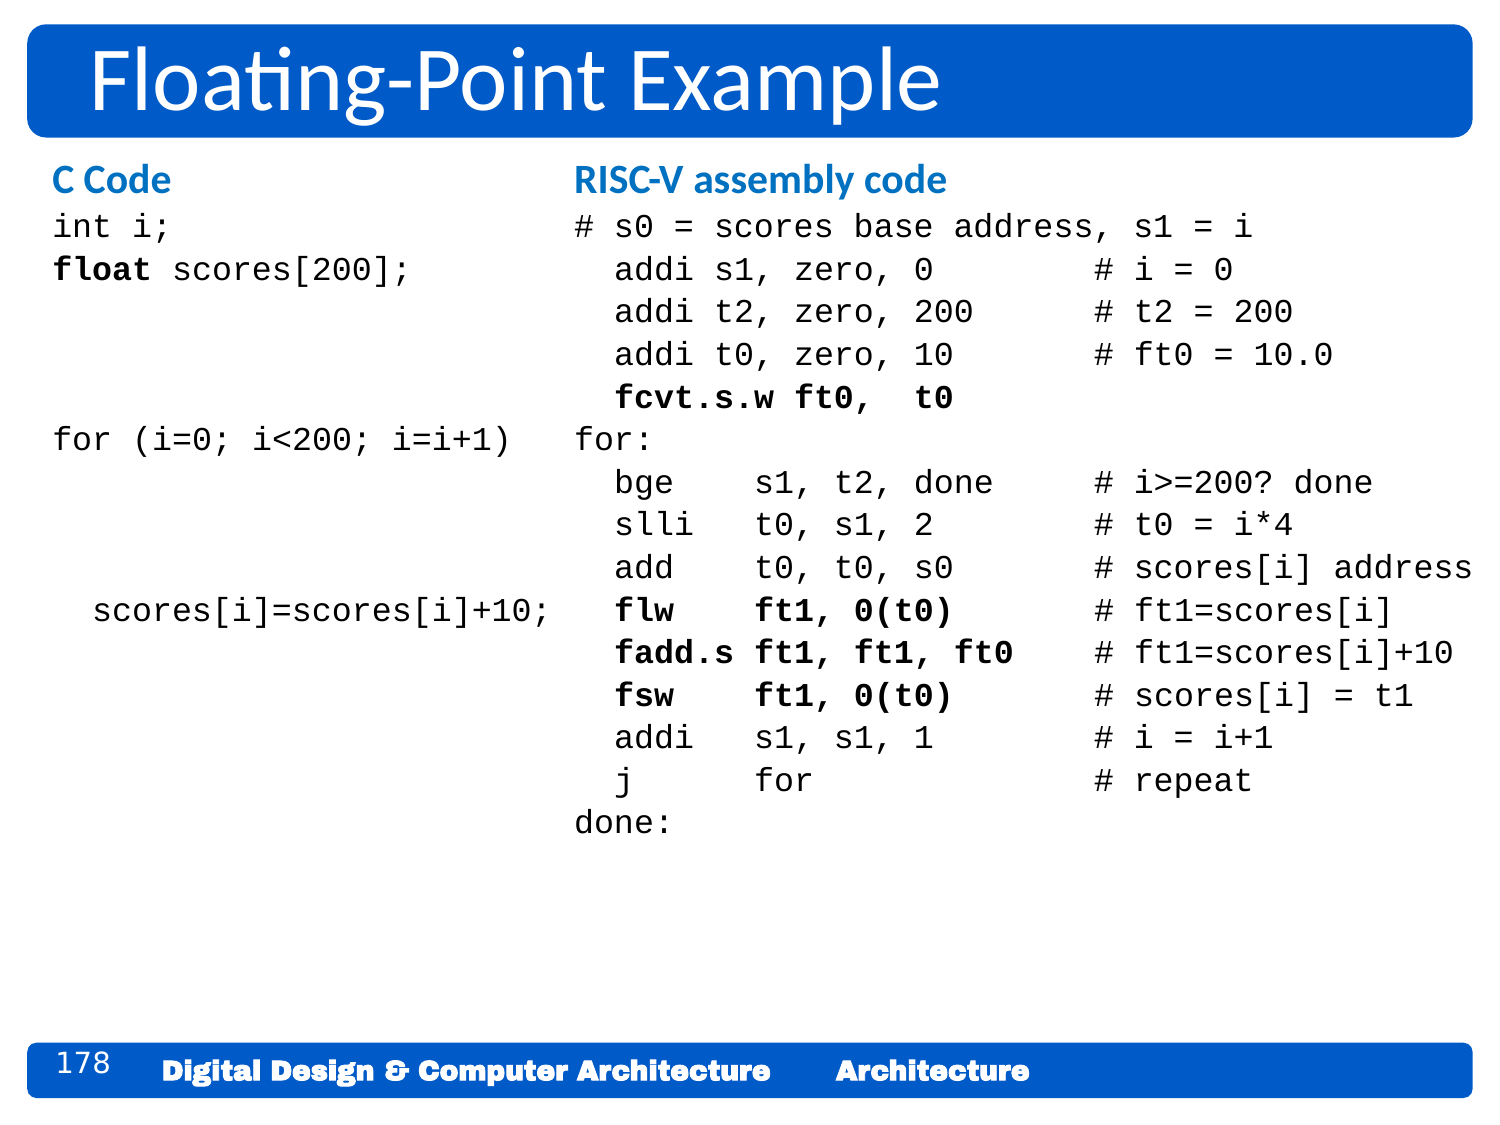

Floating-Point Example
C Code
int i;
float scores[200];

for (i=0; i<200; i=i+1)

  scores[i]=scores[i]+10;

RISC-V assembly code
# s0 = scores base address, s1 = i
  addi s1, zero, 0        # i = 0
  addi t2, zero, 200      # t2 = 200
  addi t0, zero, 10       # ft0 = 10.0
  fcvt.s.w ft0,  t0
for:
  bge    s1, t2, done     # i>=200? done
  slli   t0, s1, 2        # t0 = i*4
  add    t0, t0, s0       # scores[i] address
  flw    ft1, 0(t0)       # ft1=scores[i]
  fadd.s ft1, ft1, ft0    # ft1=scores[i]+10
  fsw    ft1, 0(t0)       # scores[i] = t1
  addi   s1, s1, 1        # i = i+1
  j      for              # repeat
done:
178